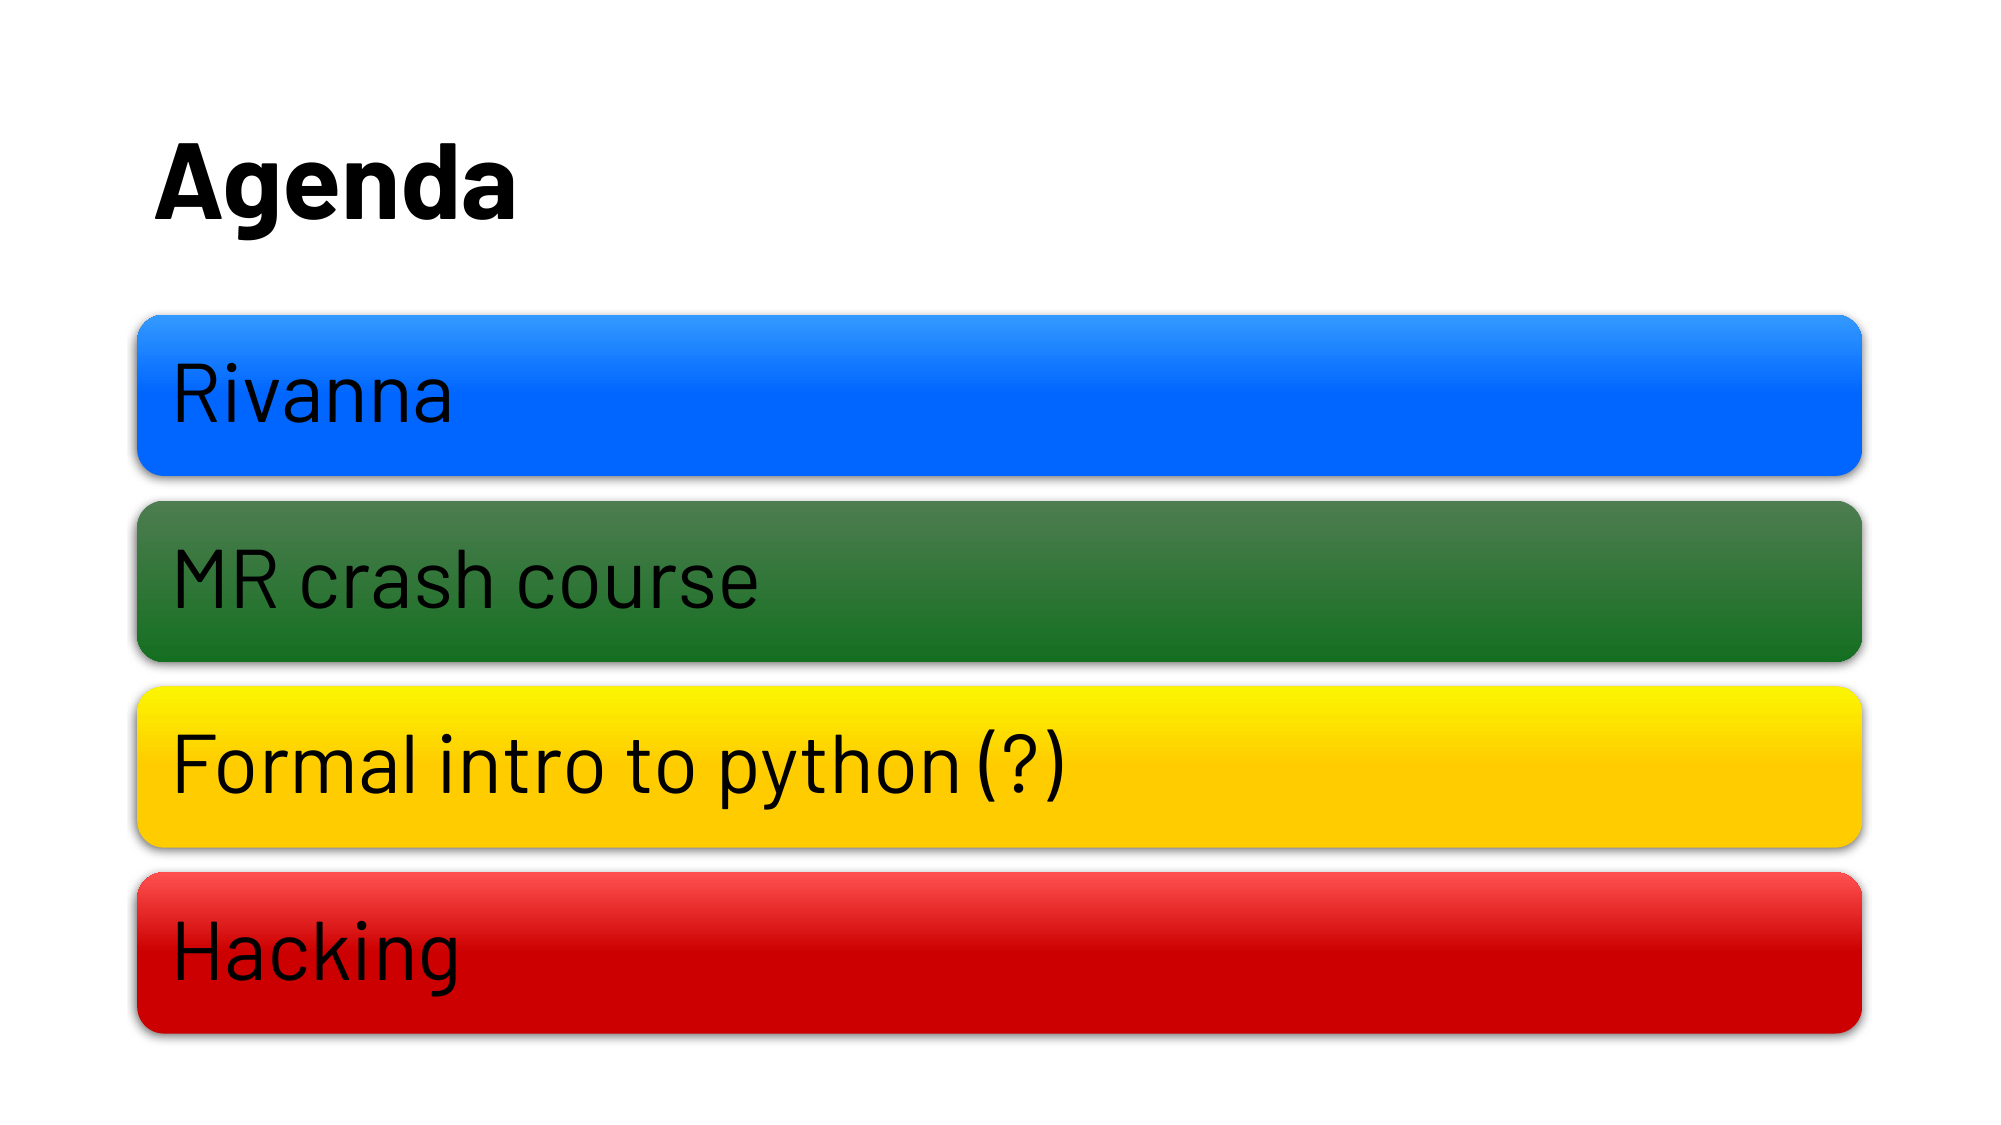

# Agenda

Rivanna

MR crash course

Formal intro to python (?)

Hacking